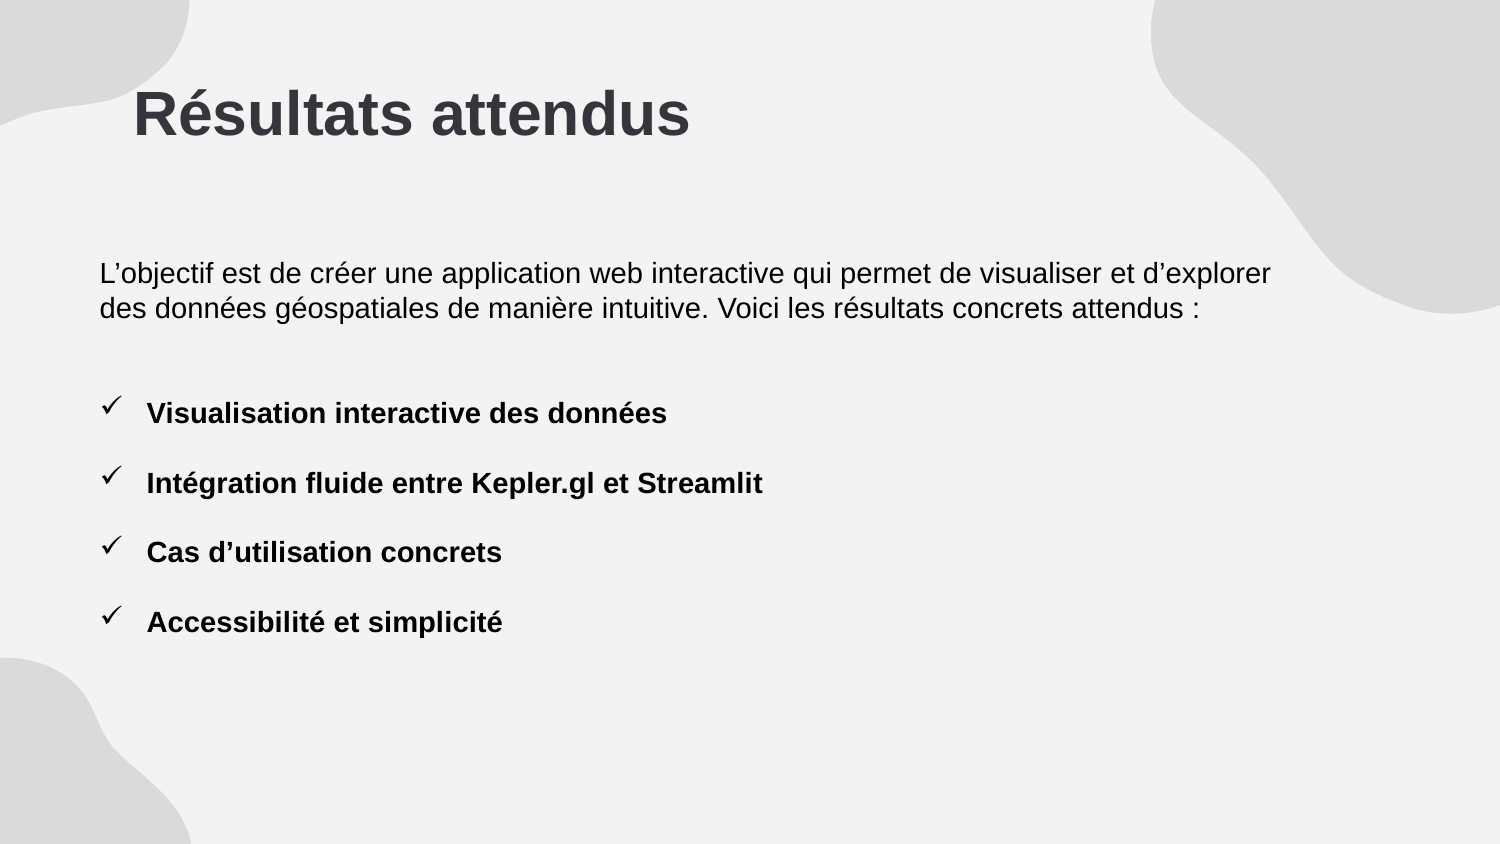

# Résultats attendus
L’objectif est de créer une application web interactive qui permet de visualiser et d’explorer des données géospatiales de manière intuitive. Voici les résultats concrets attendus :

Visualisation interactive des données

Intégration fluide entre Kepler.gl et Streamlit

Cas d’utilisation concrets

Accessibilité et simplicité